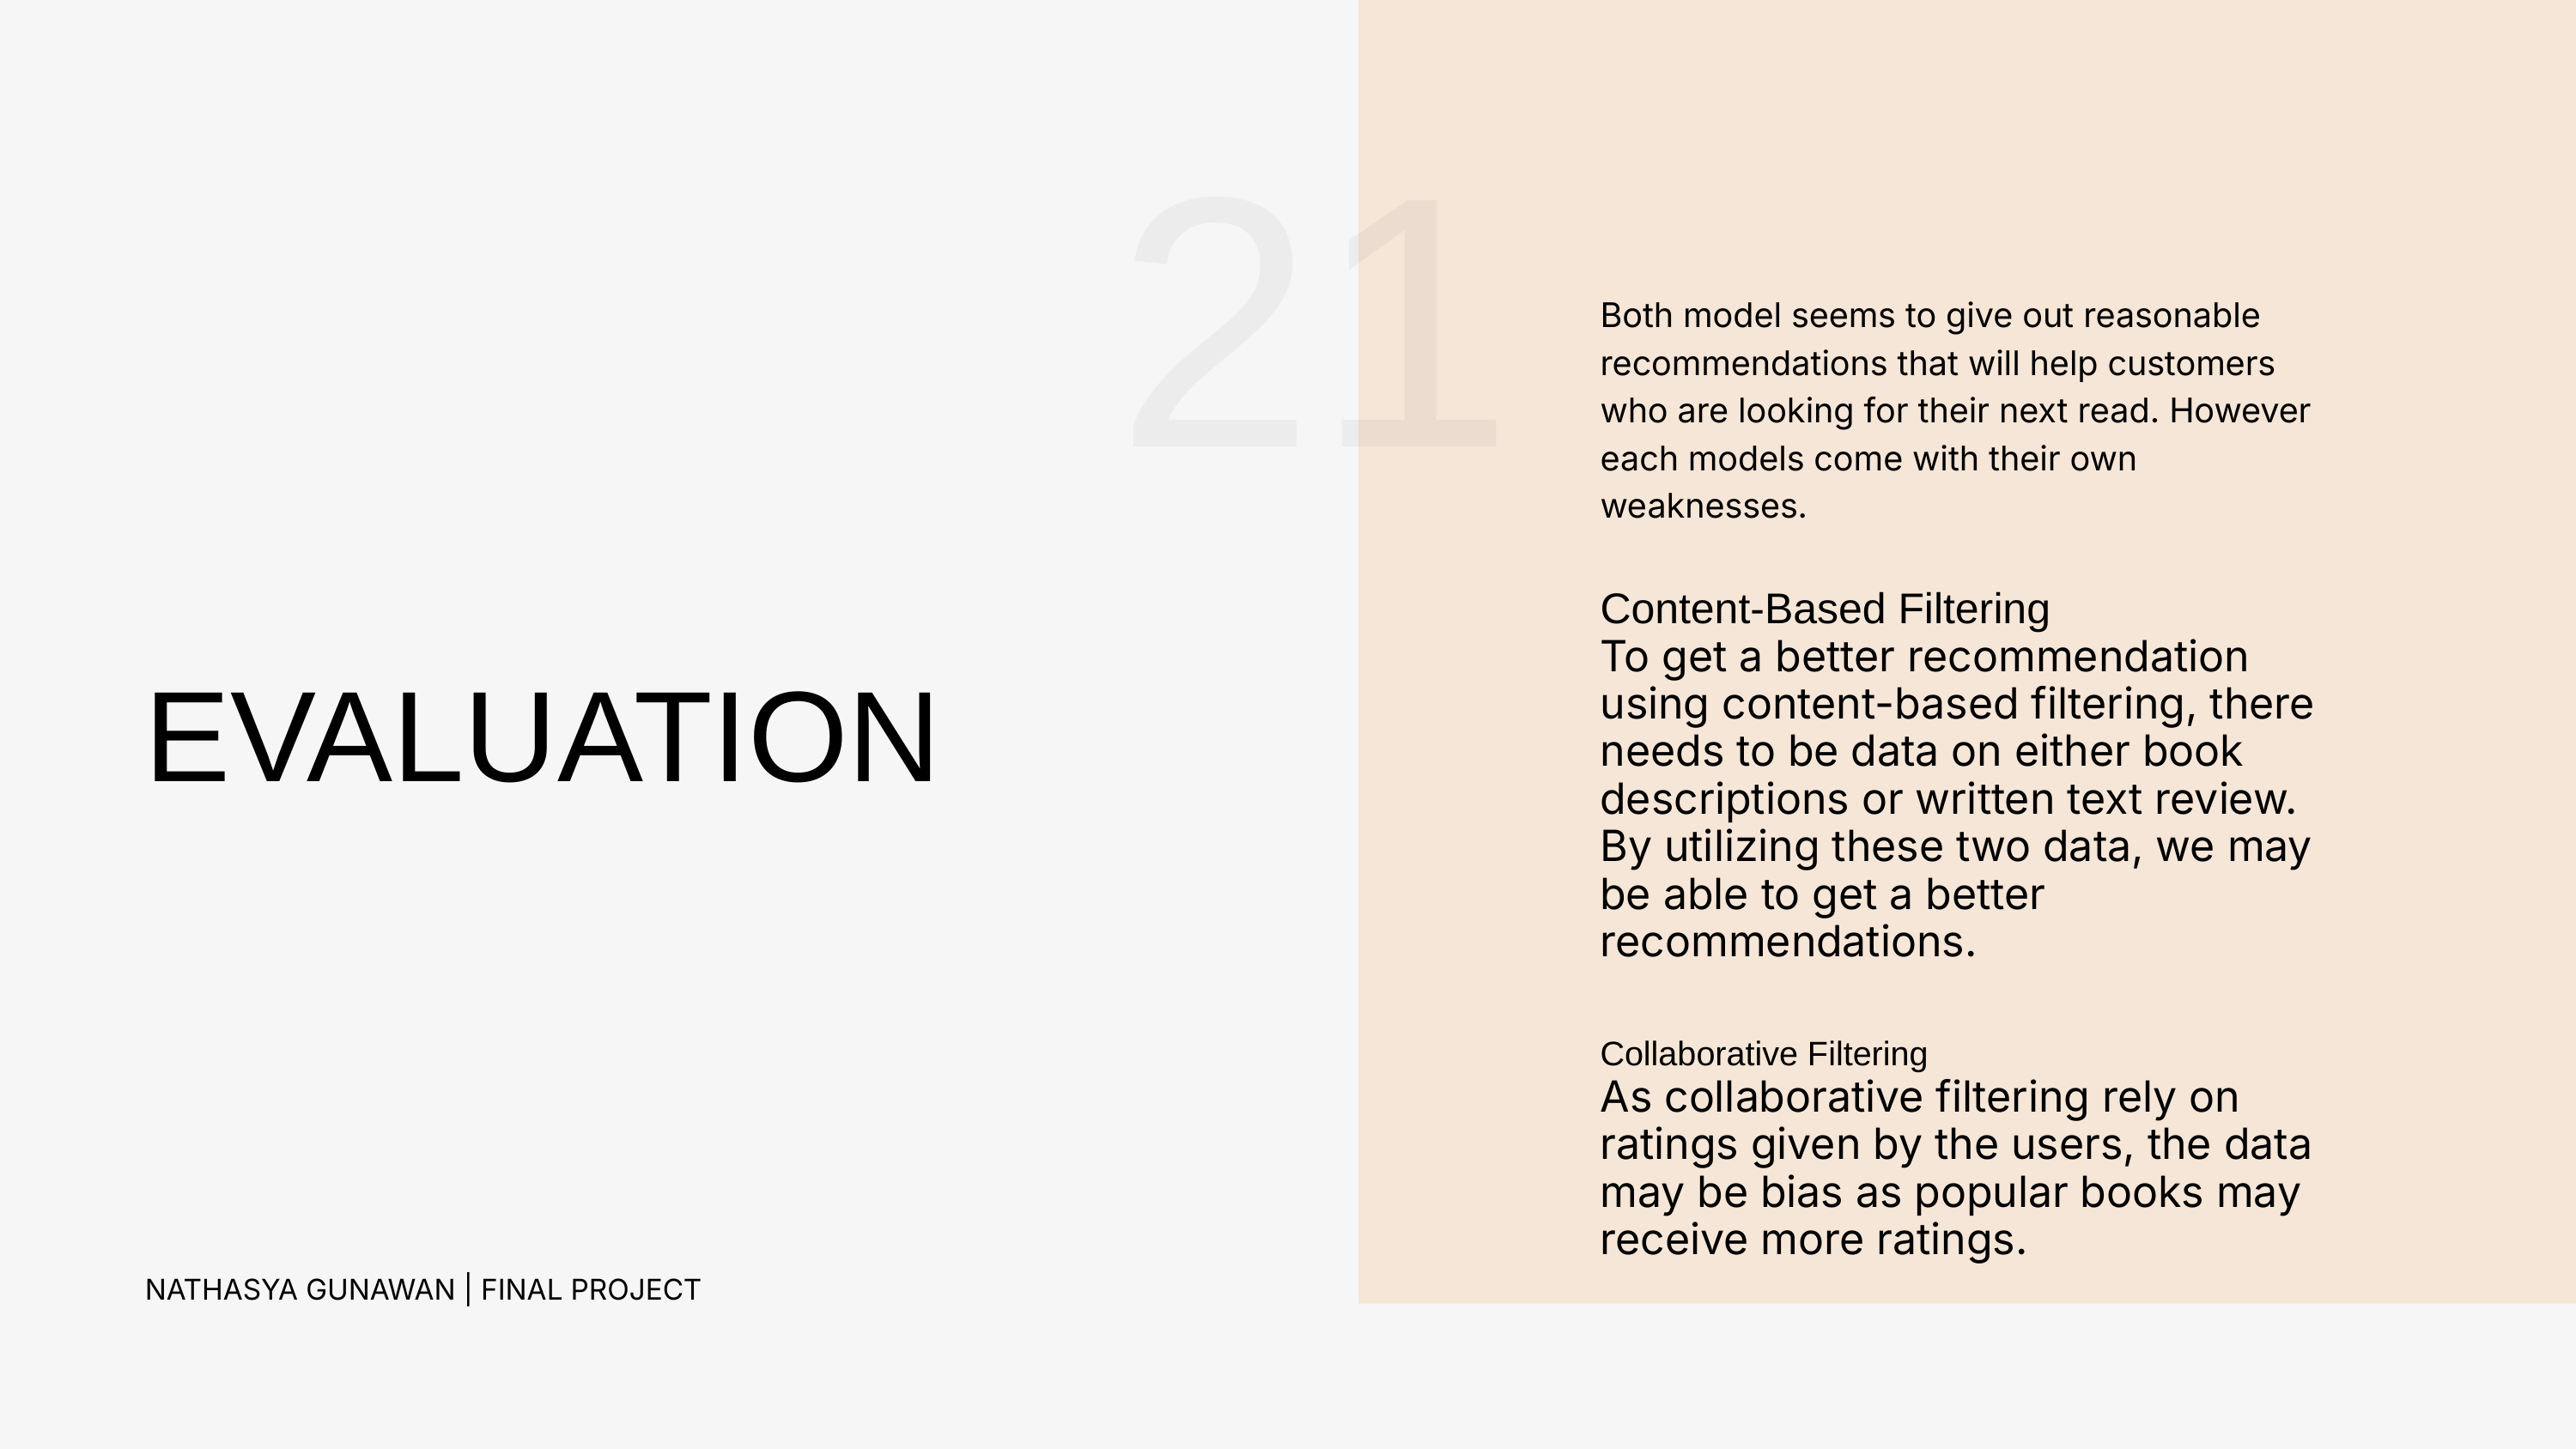

21
Both model seems to give out reasonable recommendations that will help customers who are looking for their next read. However each models come with their own weaknesses.

Content-Based Filtering
To get a better recommendation using content-based filtering, there needs to be data on either book descriptions or written text review. By utilizing these two data, we may be able to get a better recommendations.

Collaborative Filtering
As collaborative filtering rely on ratings given by the users, the data may be bias as popular books may receive more ratings.
EVALUATION
NATHASYA GUNAWAN | FINAL PROJECT